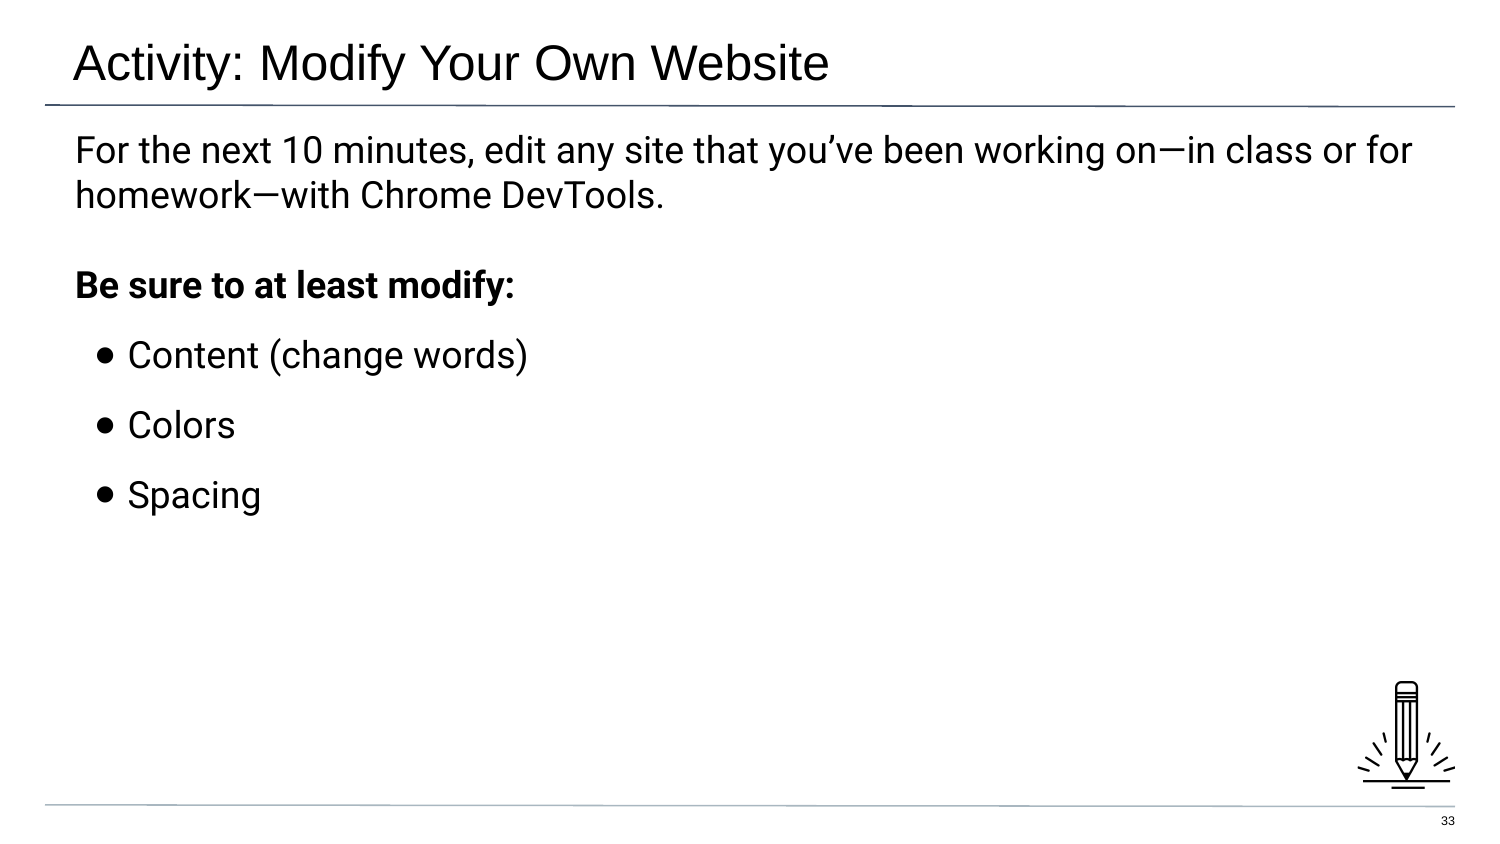

# Activity: Modify Your Own Website
For the next 10 minutes, edit any site that you’ve been working on—in class or for homework—with Chrome DevTools.
Be sure to at least modify:
Content (change words)
Colors
Spacing